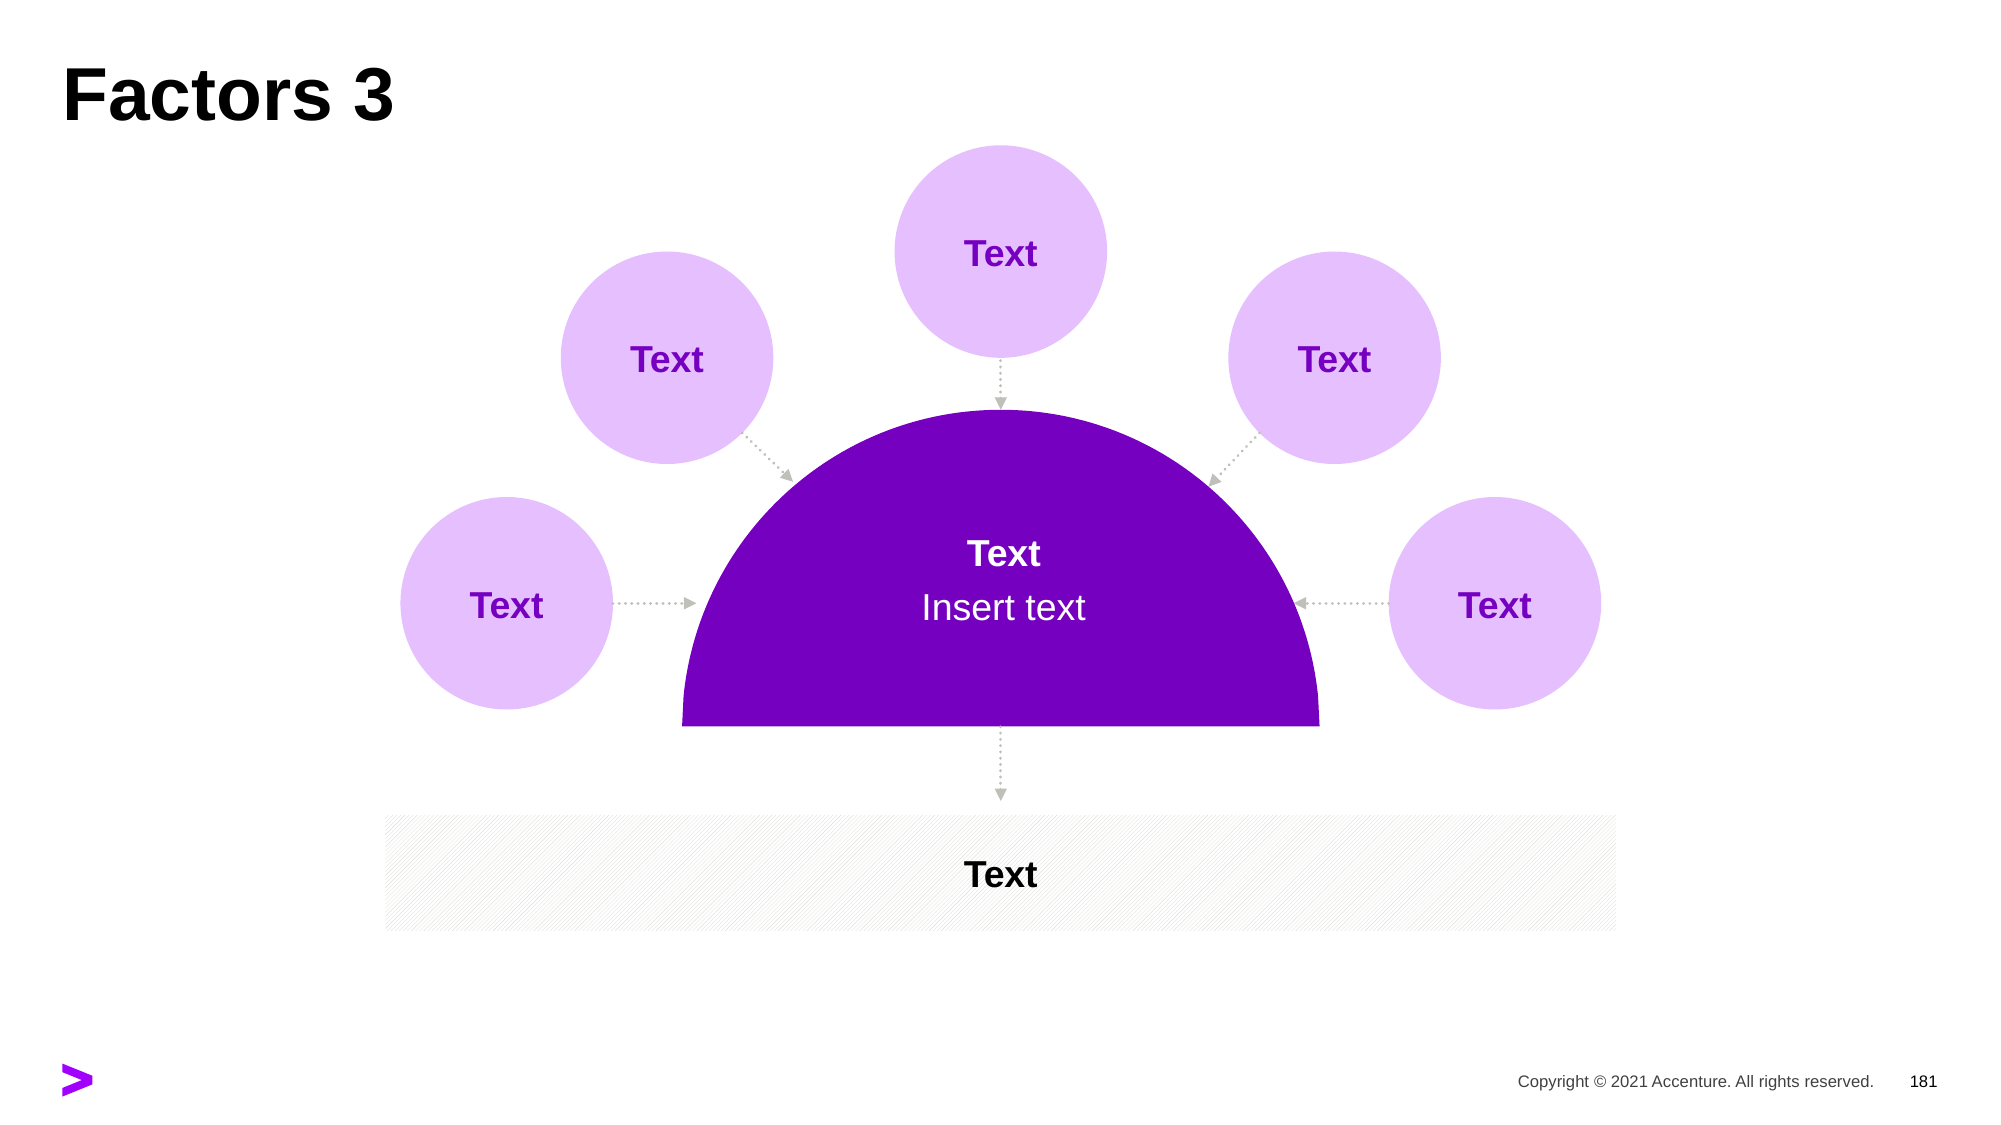

# Factors 3
Text
Text
Text

Text
Insert text
Text
Text
Text
Copyright © 2021 Accenture. All rights reserved.
181